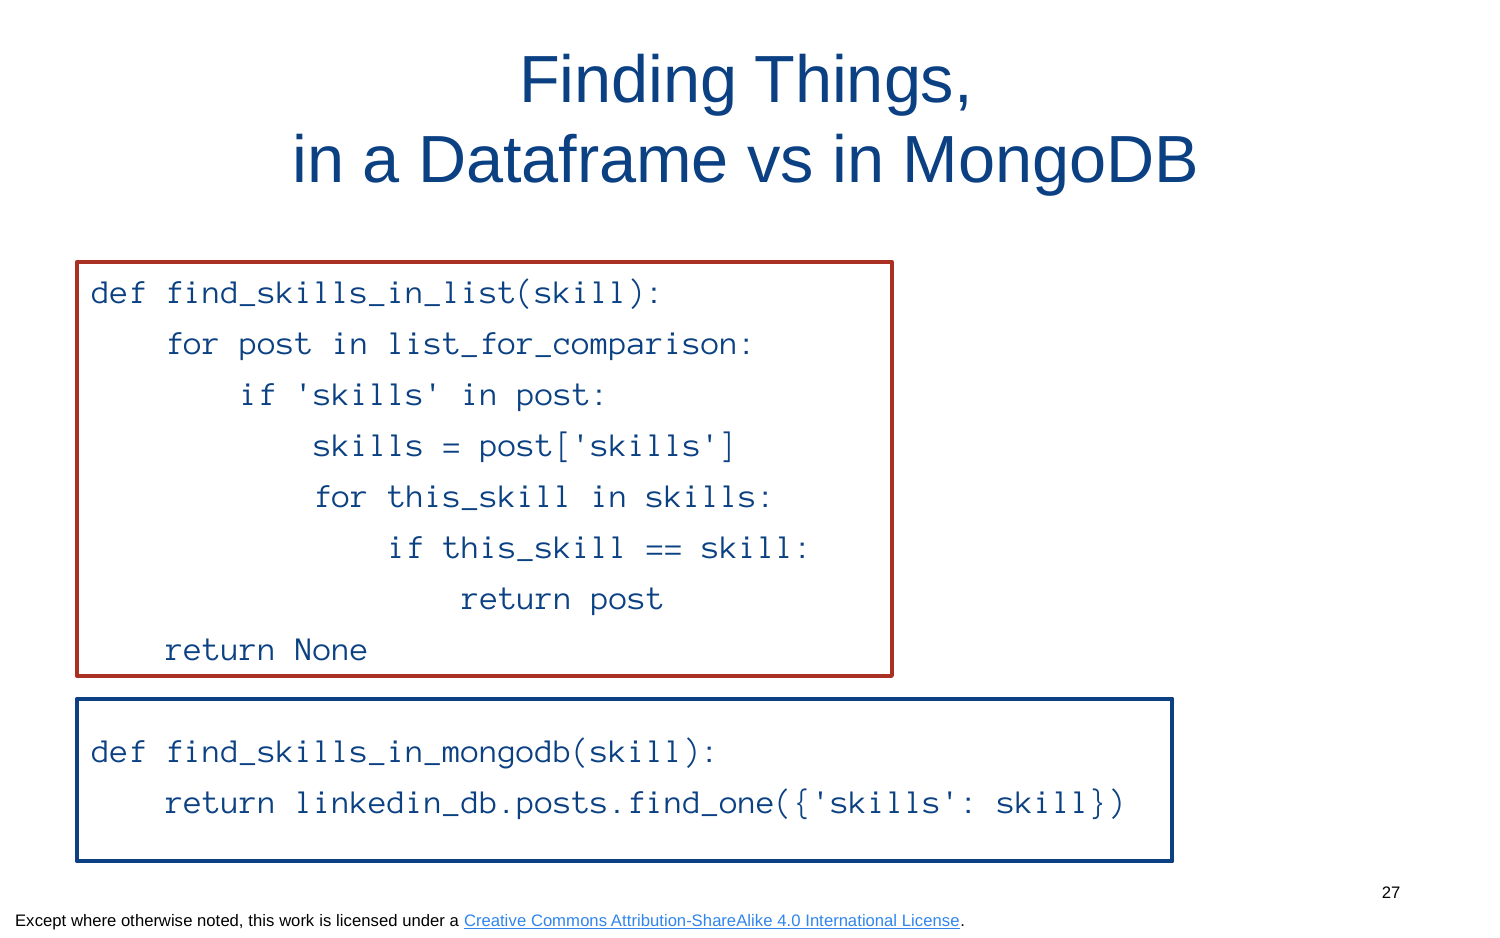

# Finding Things, in a Dataframe vs in MongoDB
def find_skills_in_list(skill):
    for post in list_for_comparison:
        if 'skills' in post:
            skills = post['skills']
            for this_skill in skills:
                if this_skill == skill:
                    return post
    return None

def find_skills_in_mongodb(skill):
    return linkedin_db.posts.find_one({'skills': skill})

27